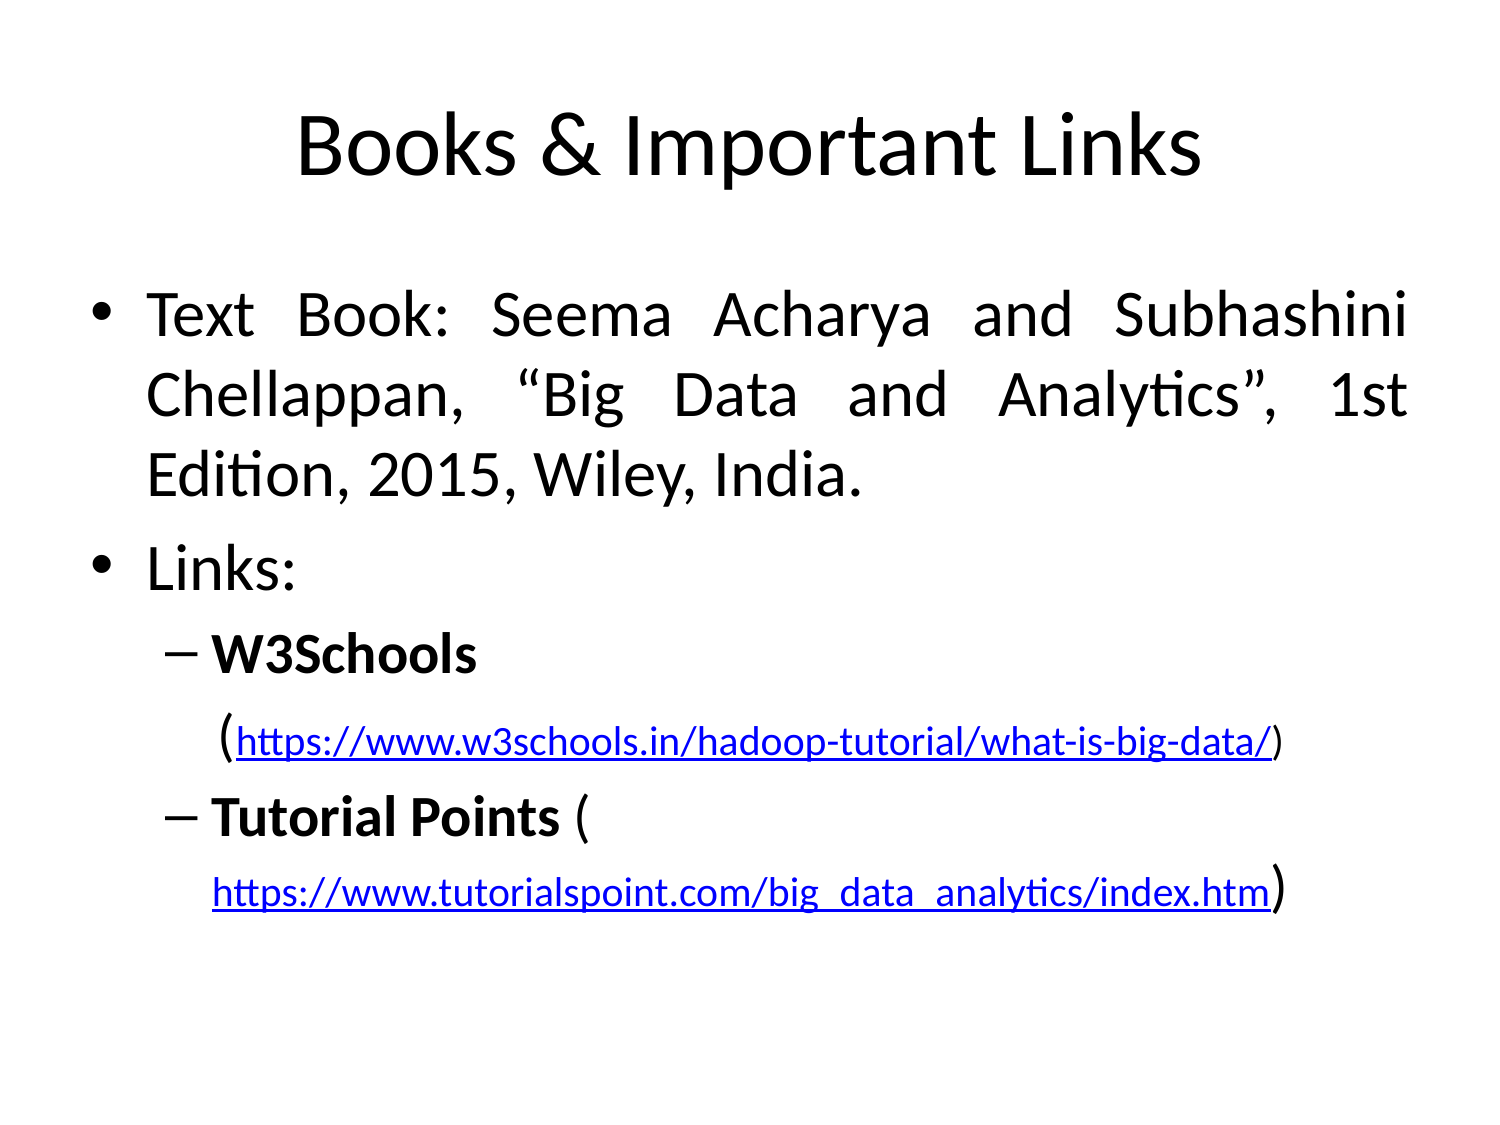

# Books & Important Links
Text Book: Seema Acharya and Subhashini Chellappan, “Big Data and Analytics”, 1st Edition, 2015, Wiley, India.
Links:
W3Schools
    (https://www.w3schools.in/hadoop-tutorial/what-is-big-data/)
Tutorial Points (https://www.tutorialspoint.com/big_data_analytics/index.htm)